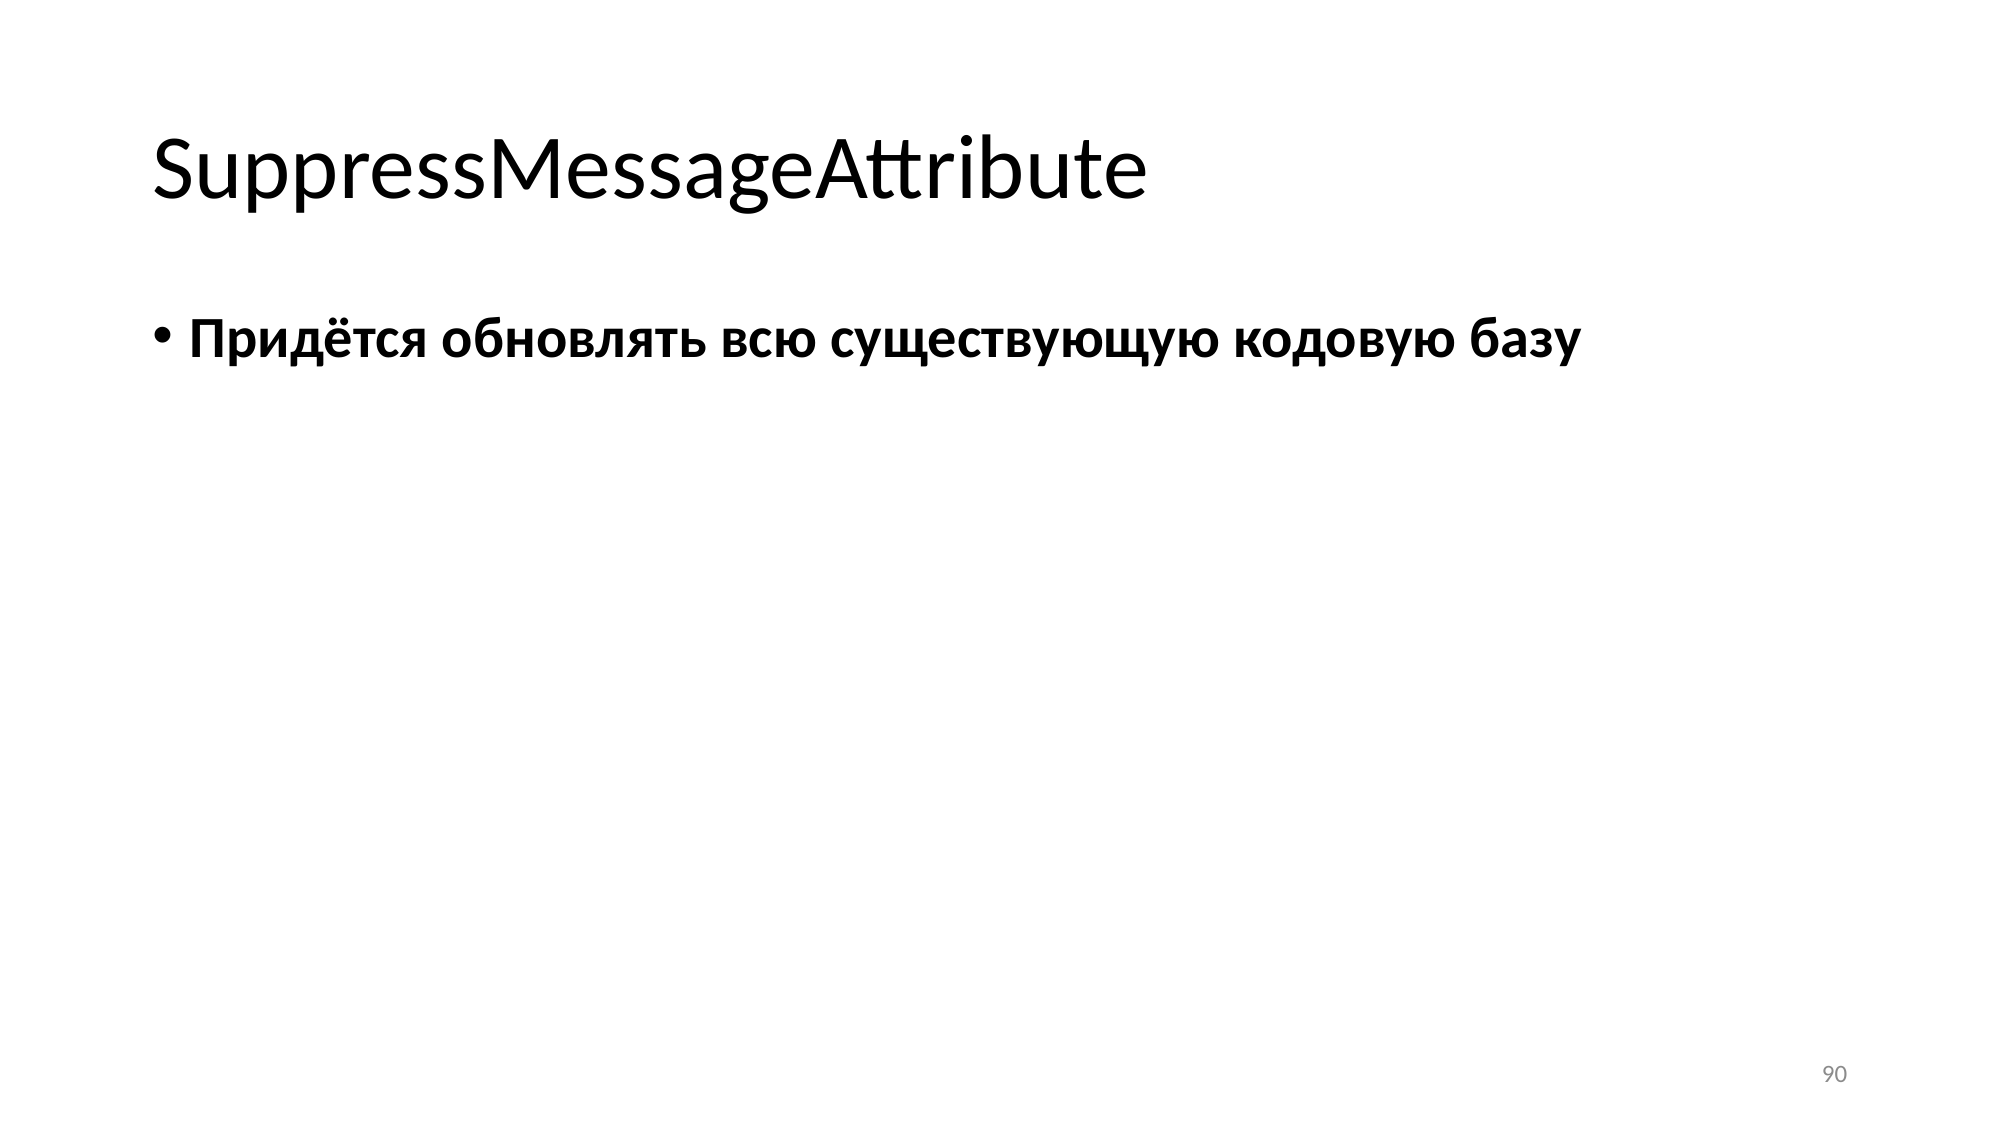

# SuppressMessageAttribute
Придётся обновлять всю существующую кодовую базу
90